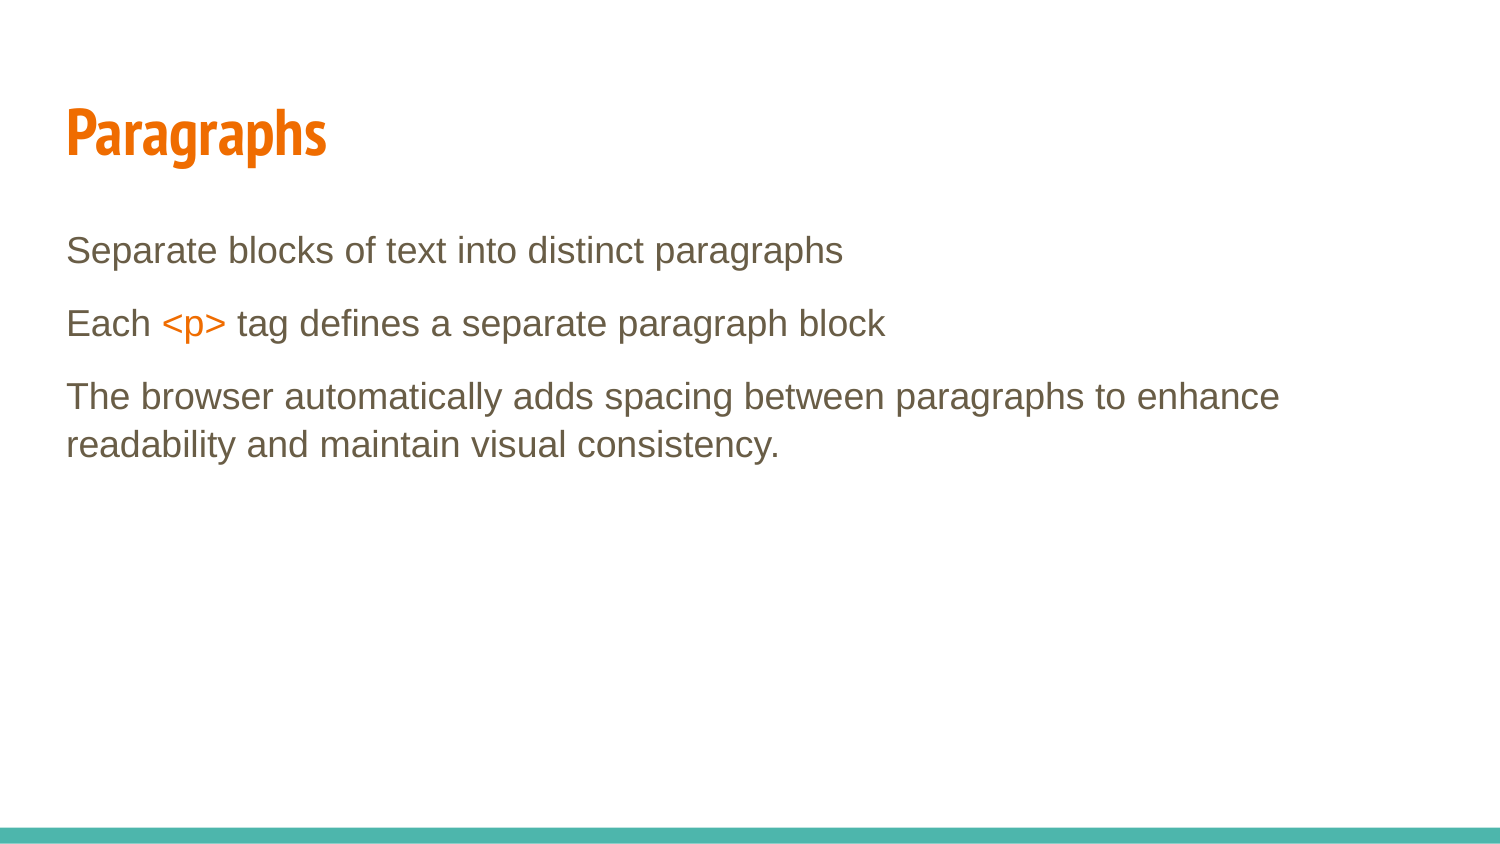

# Paragraphs
Separate blocks of text into distinct paragraphs
Each <p> tag defines a separate paragraph block
The browser automatically adds spacing between paragraphs to enhance readability and maintain visual consistency.